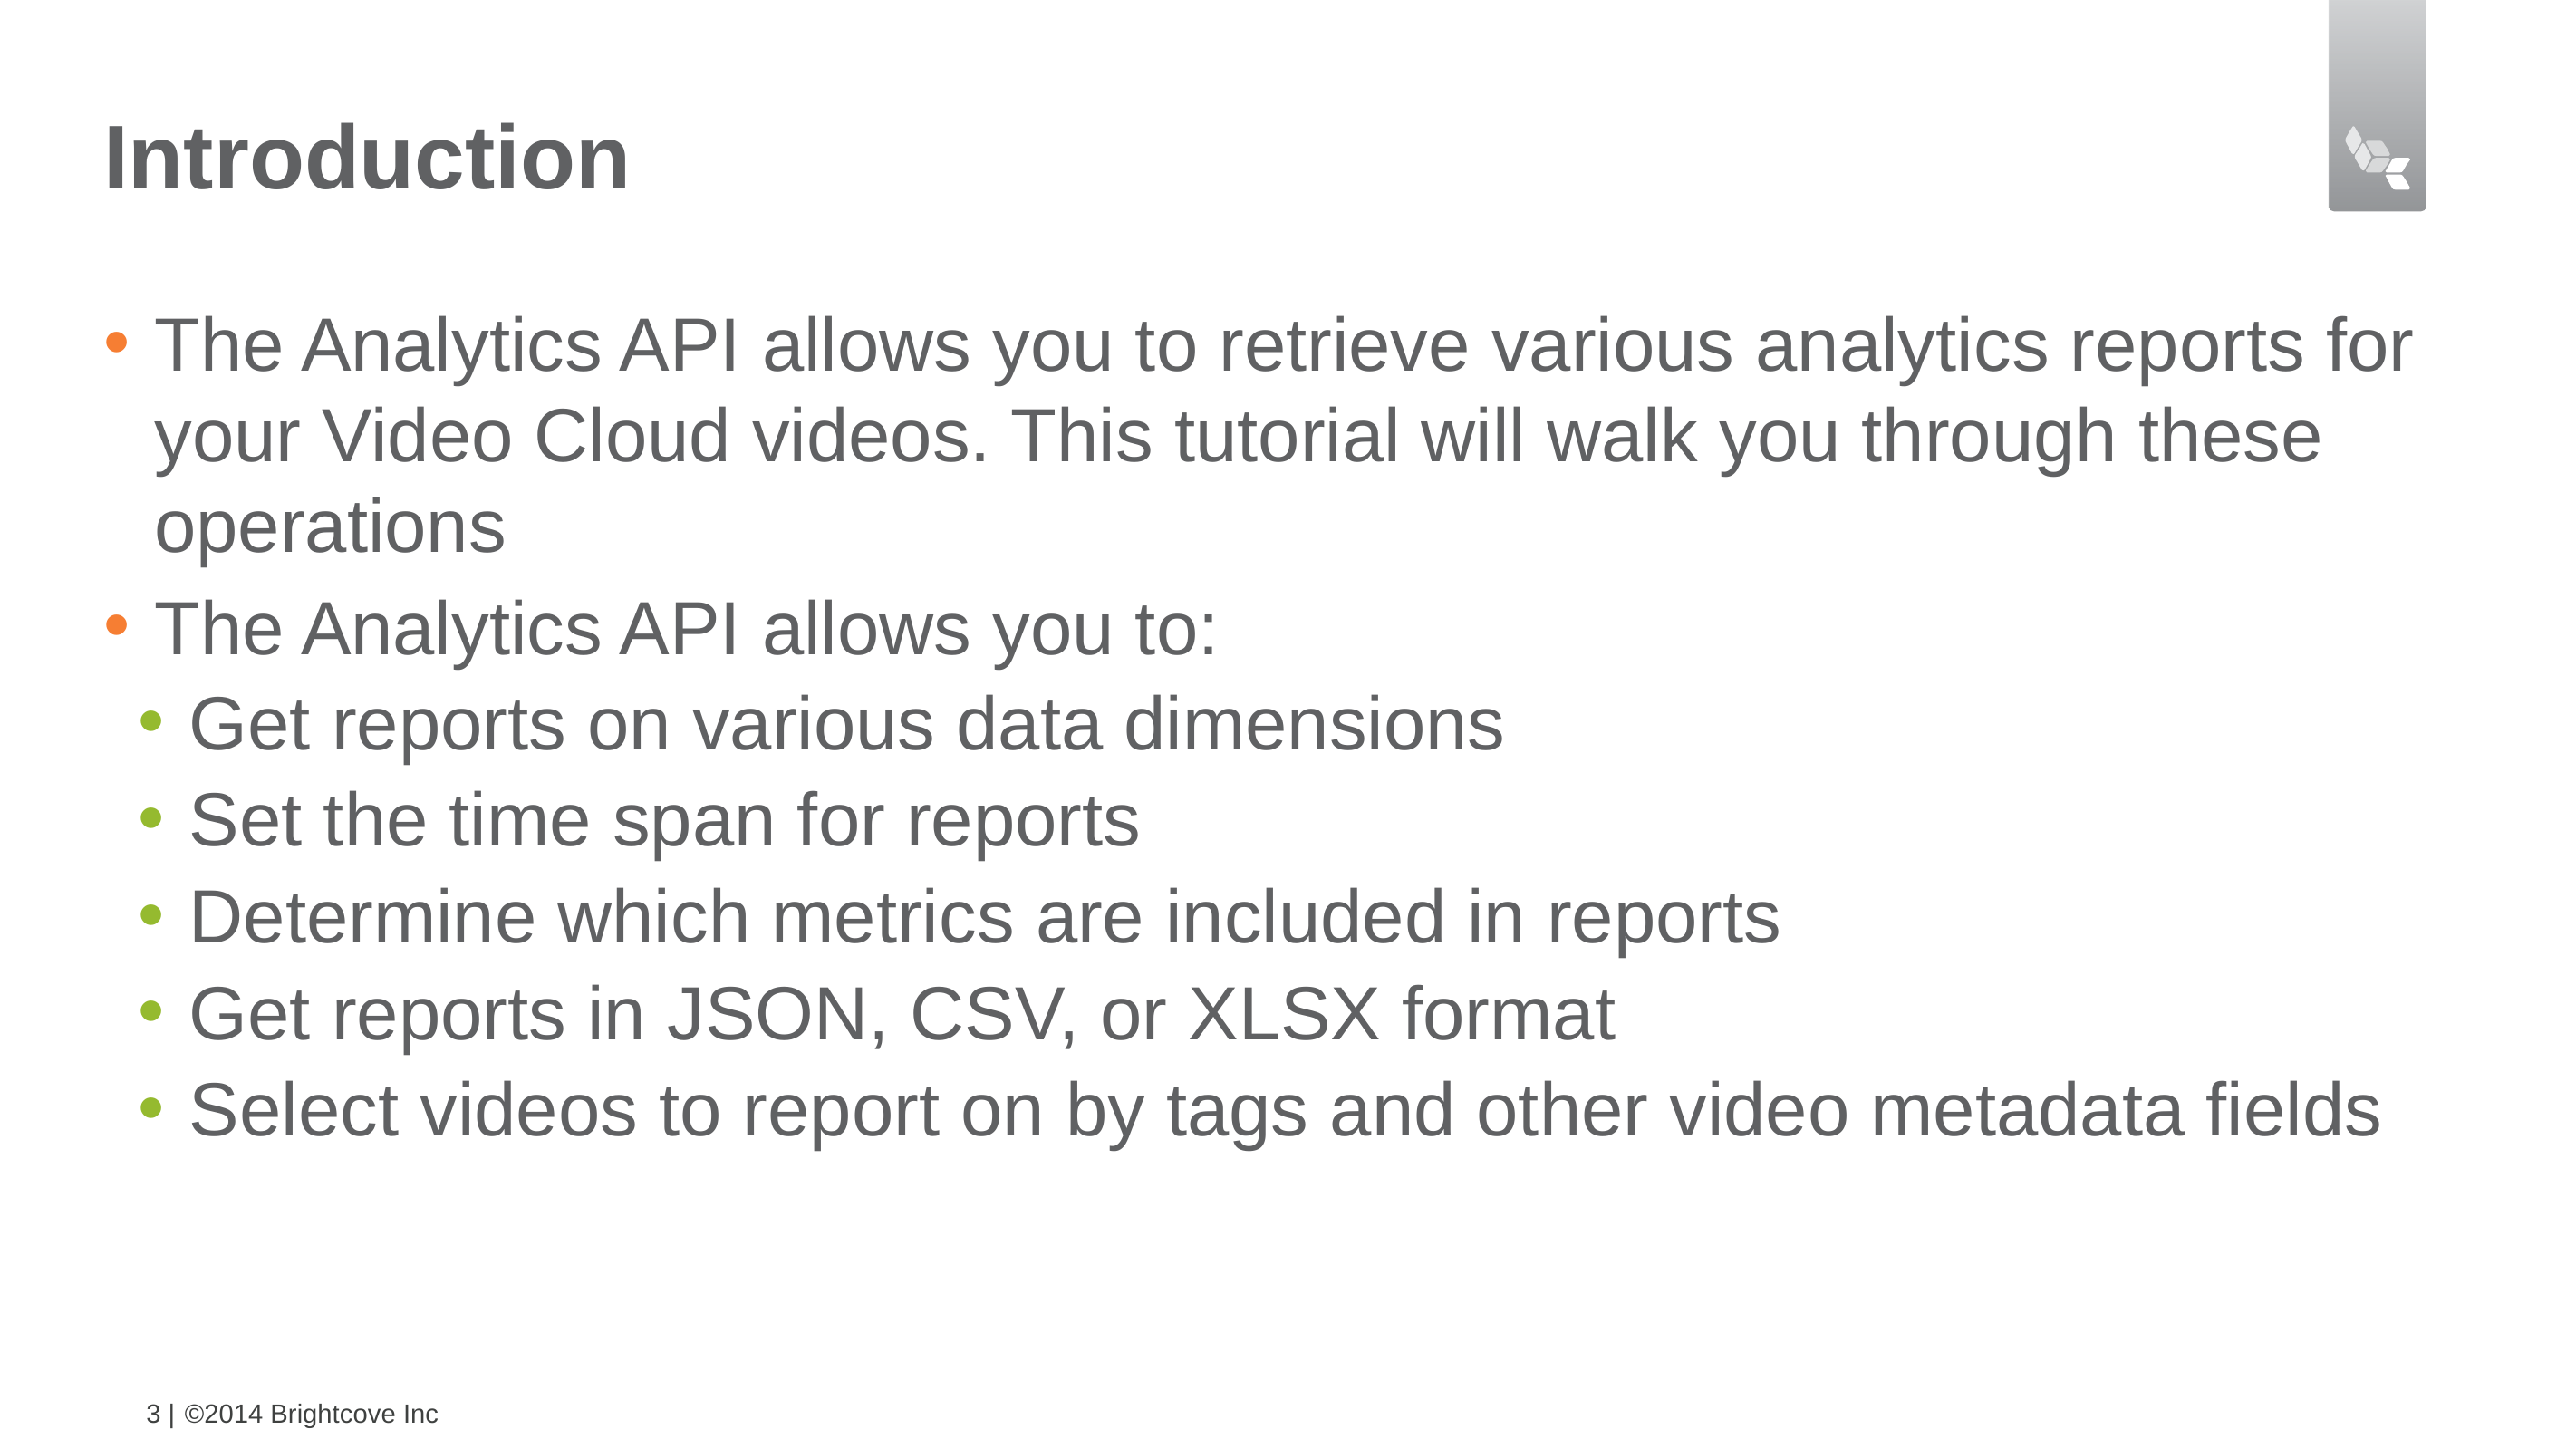

# Introduction
The Analytics API allows you to retrieve various analytics reports for your Video Cloud videos. This tutorial will walk you through these operations
The Analytics API allows you to:
Get reports on various data dimensions
Set the time span for reports
Determine which metrics are included in reports
Get reports in JSON, CSV, or XLSX format
Select videos to report on by tags and other video metadata fields
3 |
©2014 Brightcove Inc